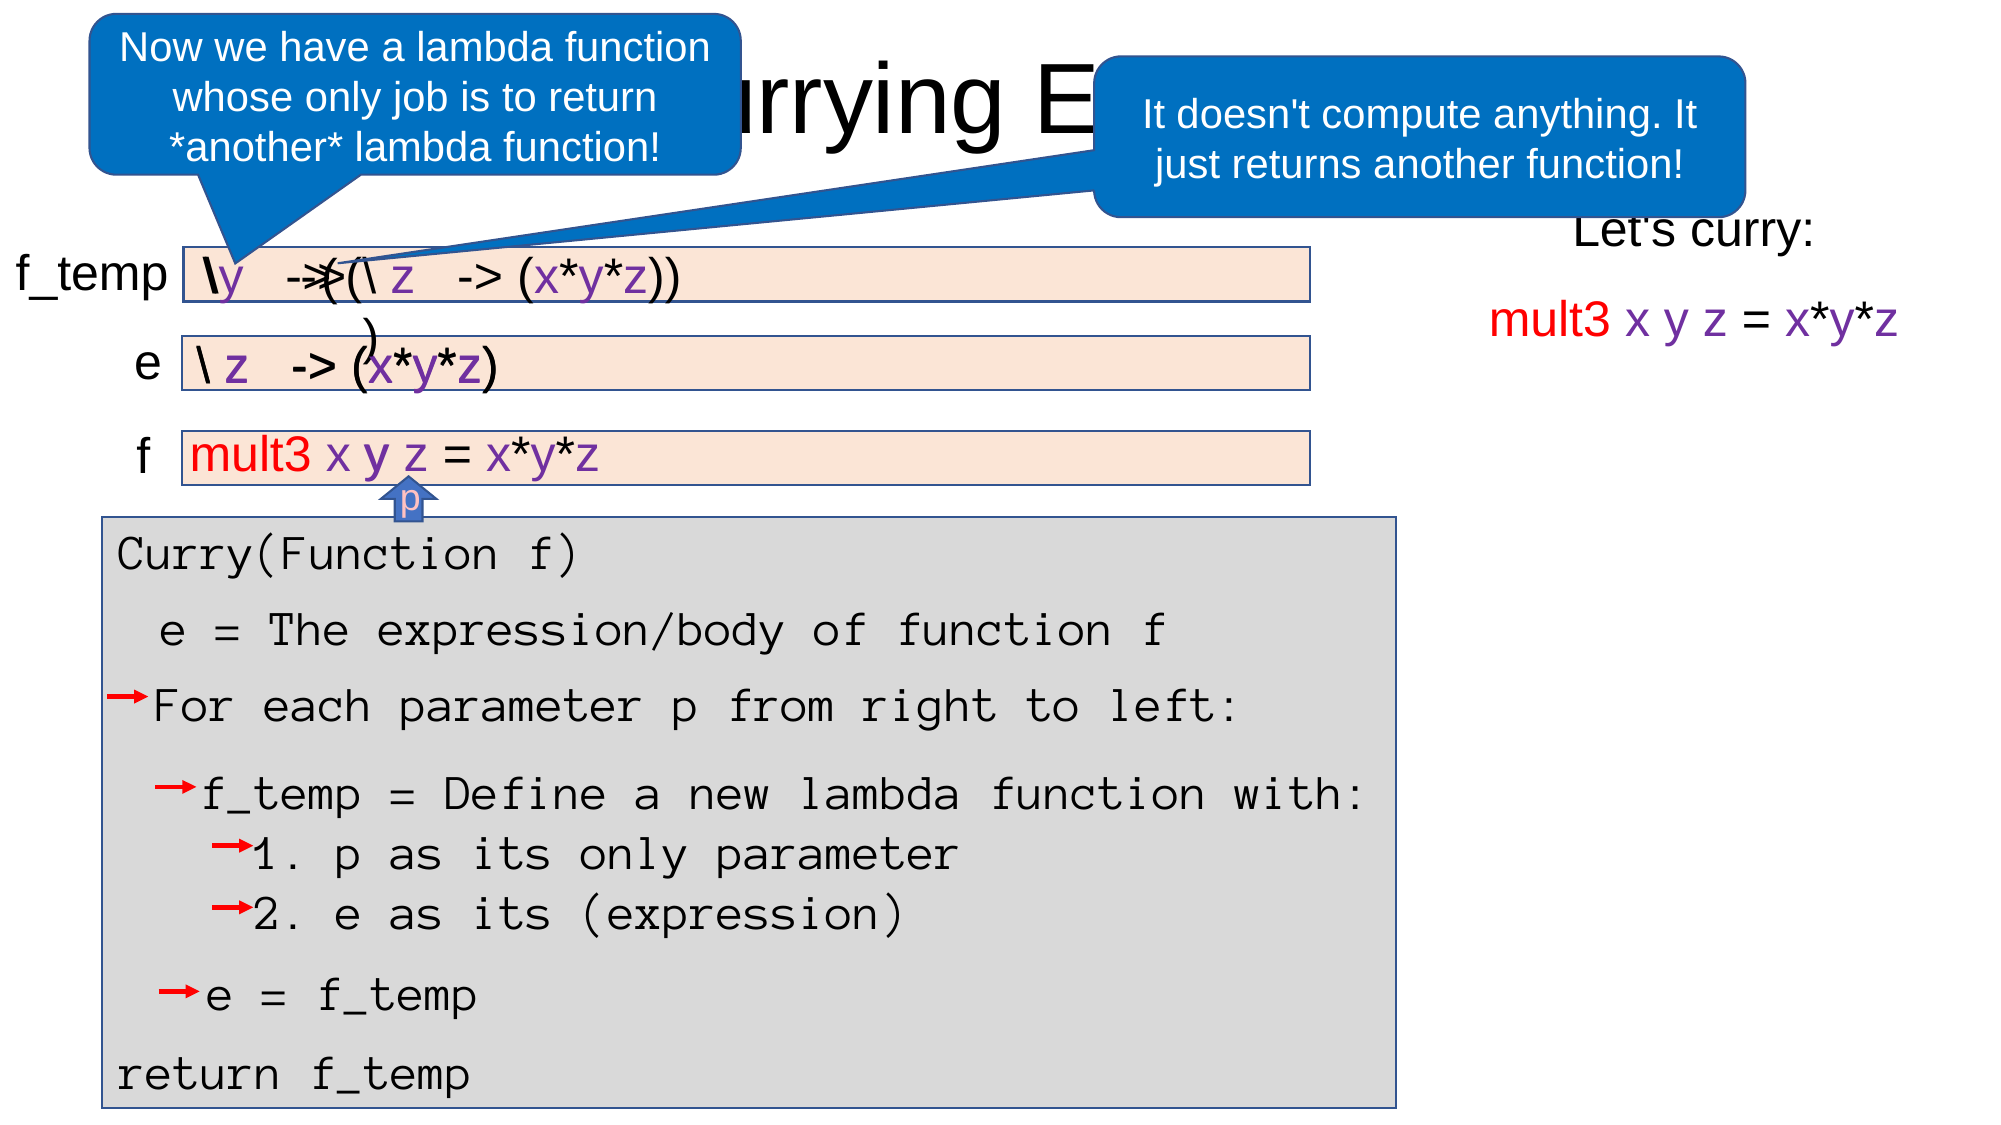

# Currying Example
Now we have a lambda function whose only job is to return *another* lambda function!
It doesn't compute anything. It just returns another function!
Let's curry:

mult3 x y z = x*y*z
f_temp

e

f

\      ->
\y   -> (\ z   -> (x*y*z))
(                             )
\ z   -> (x*y*z)
\ z   -> (x*y*z)
y
mult3 x y z = x*y*z
p

Curry(Function f)

e = The expression/body of function f
For each parameter p from right to left:
f_temp = Define a new lambda function with:
  1. p as its only parameter
  2. e as its (expression)
e = f_temp
return f_temp
f x y z = x*y*z
f = \x -> (\y -> (\z -> x * y * z))